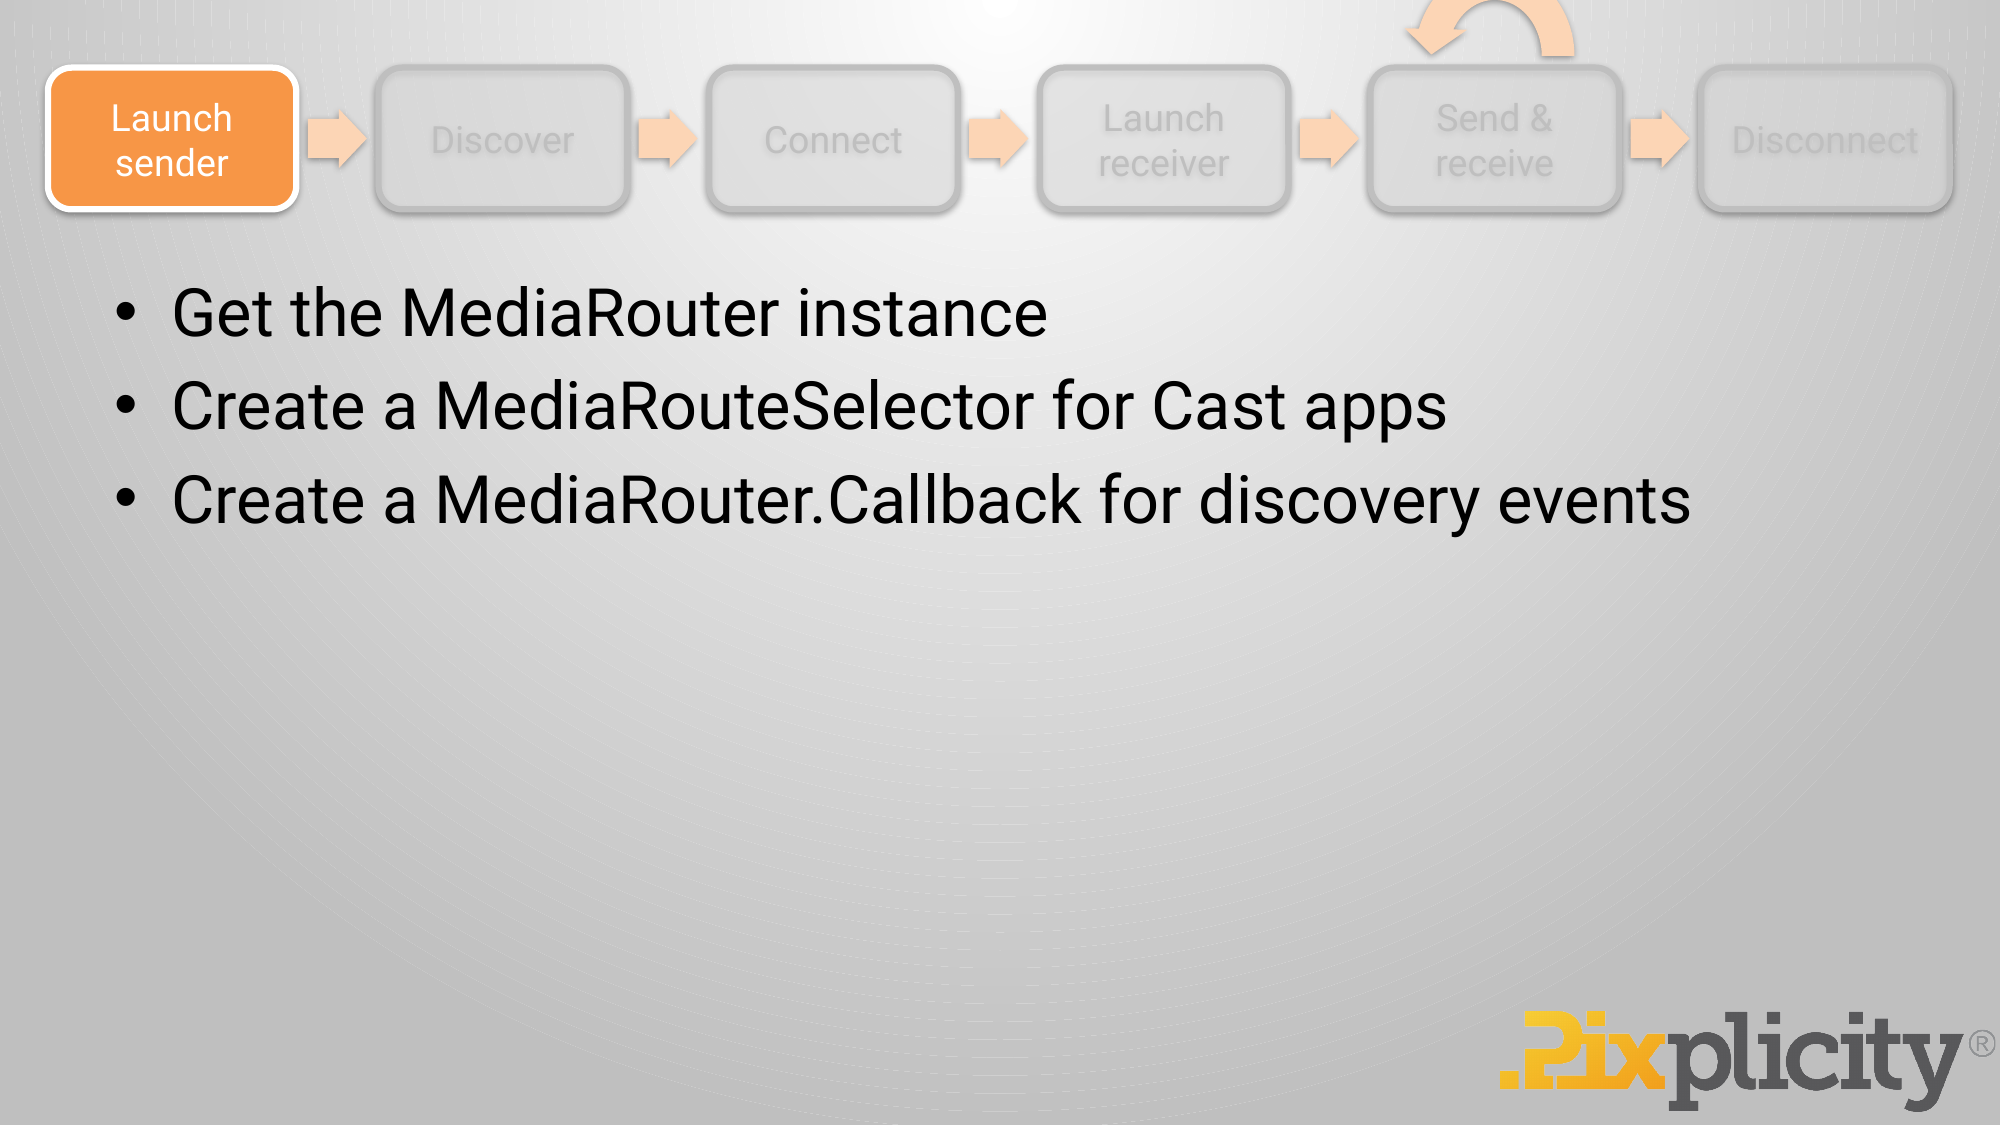

Get the MediaRouter instance
Create a MediaRouteSelector for Cast apps
Create a MediaRouter.Callback for discovery events